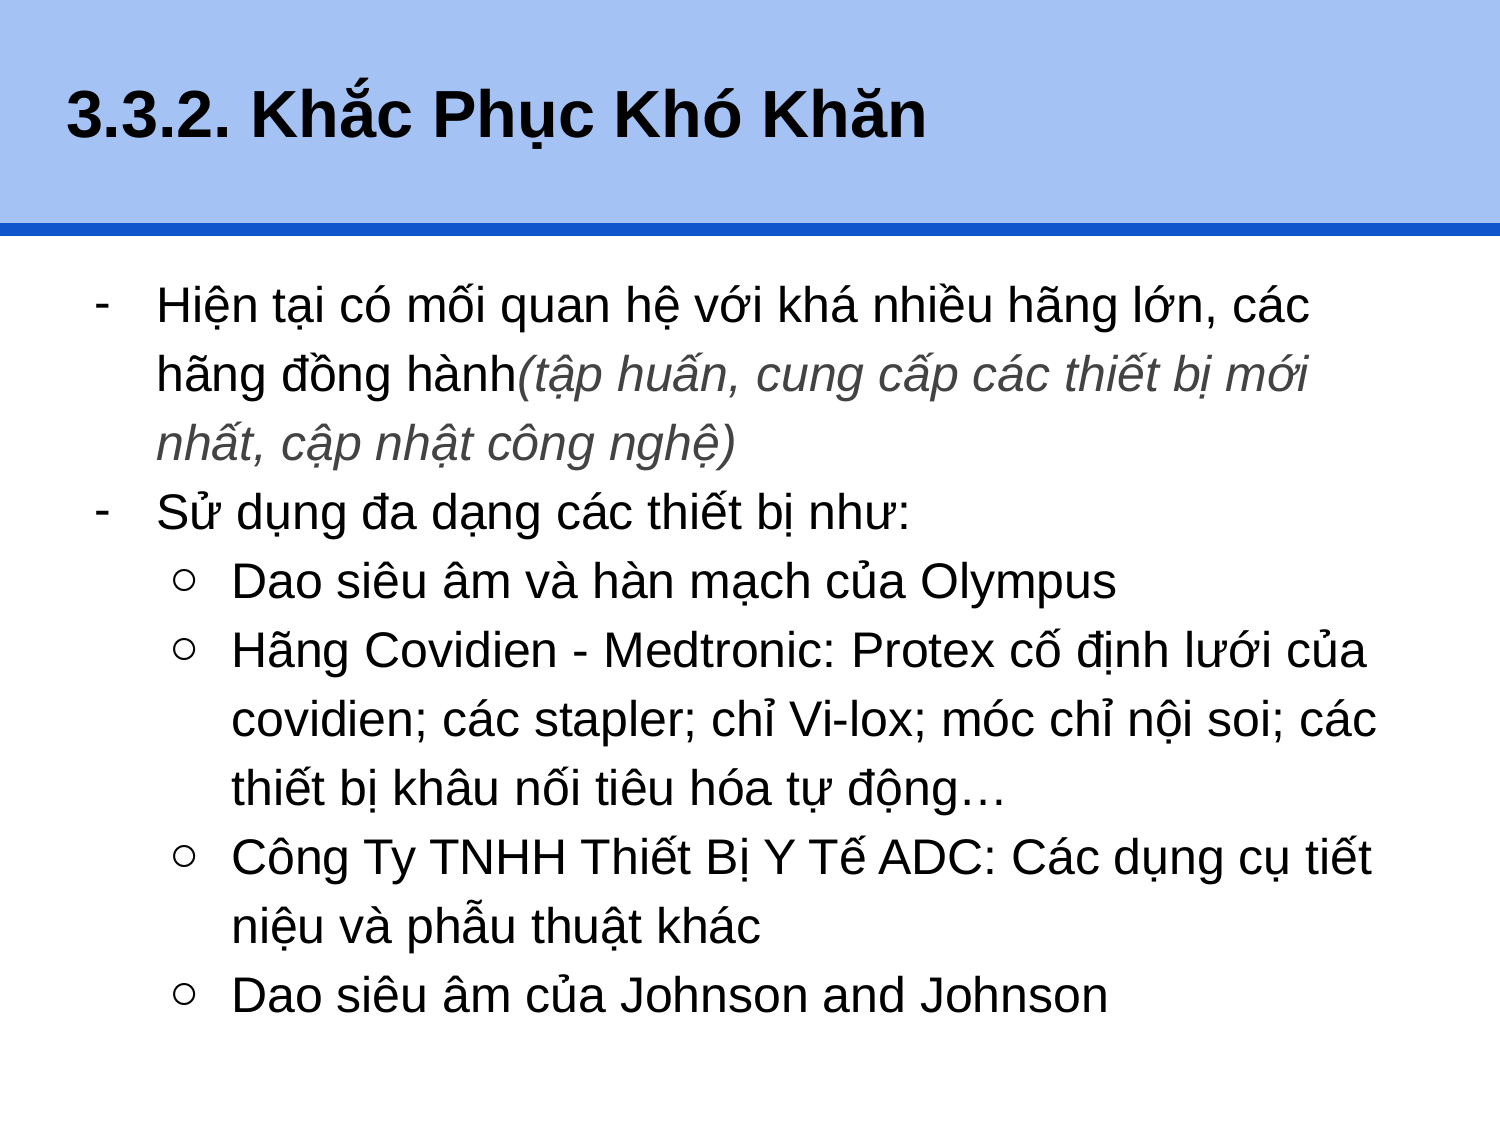

# 3.3.2. Khắc Phục Khó Khăn
Hiện tại có mối quan hệ với khá nhiều hãng lớn, các hãng đồng hành(tập huấn, cung cấp các thiết bị mới nhất, cập nhật công nghệ)
Sử dụng đa dạng các thiết bị như:
Dao siêu âm và hàn mạch của Olympus
Hãng Covidien - Medtronic: Protex cố định lưới của covidien; các stapler; chỉ Vi-lox; móc chỉ nội soi; các thiết bị khâu nối tiêu hóa tự động…
Công Ty TNHH Thiết Bị Y Tế ADC: Các dụng cụ tiết niệu và phẫu thuật khác
Dao siêu âm của Johnson and Johnson